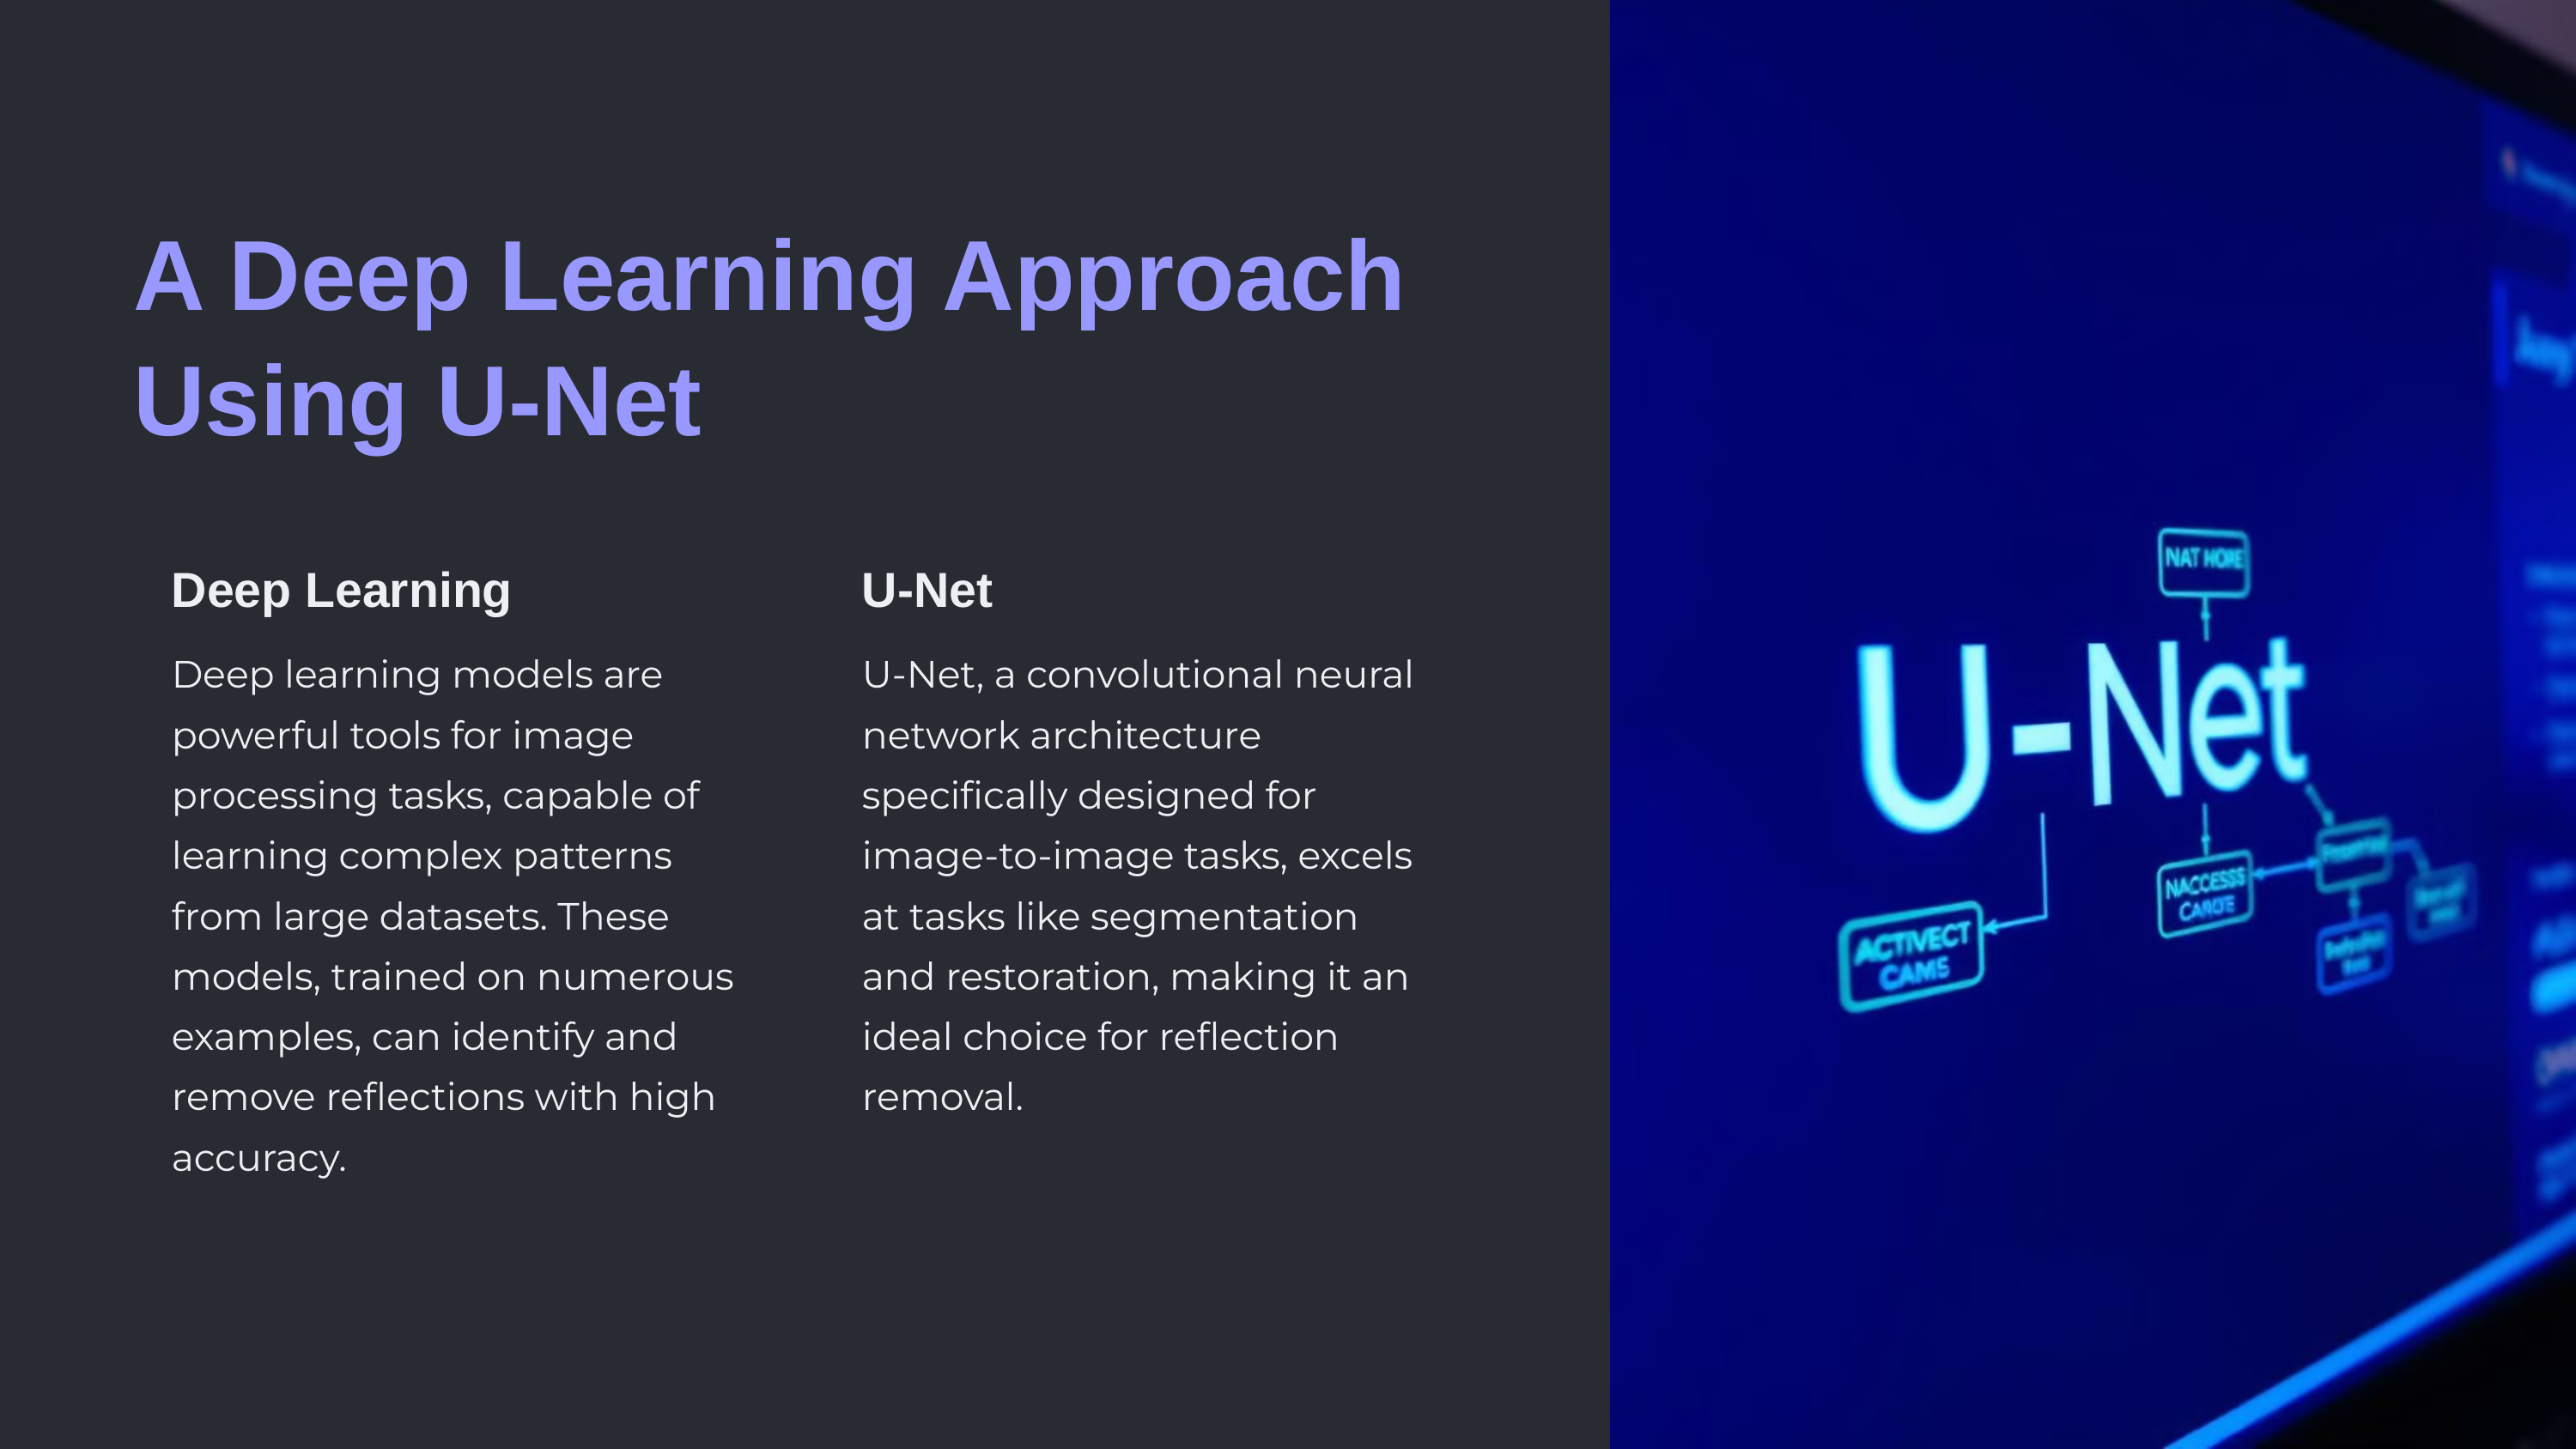

A Deep Learning Approach Using U-Net

Deep Learning
U-Net
Deep learning models are powerful tools for image processing tasks, capable of learning complex patterns from large datasets. These models, trained on numerous examples, can identify and remove reflections with high accuracy.
U-Net, a convolutional neural network architecture specifically designed for image-to-image tasks, excels at tasks like segmentation and restoration, making it an ideal choice for reflection removal.